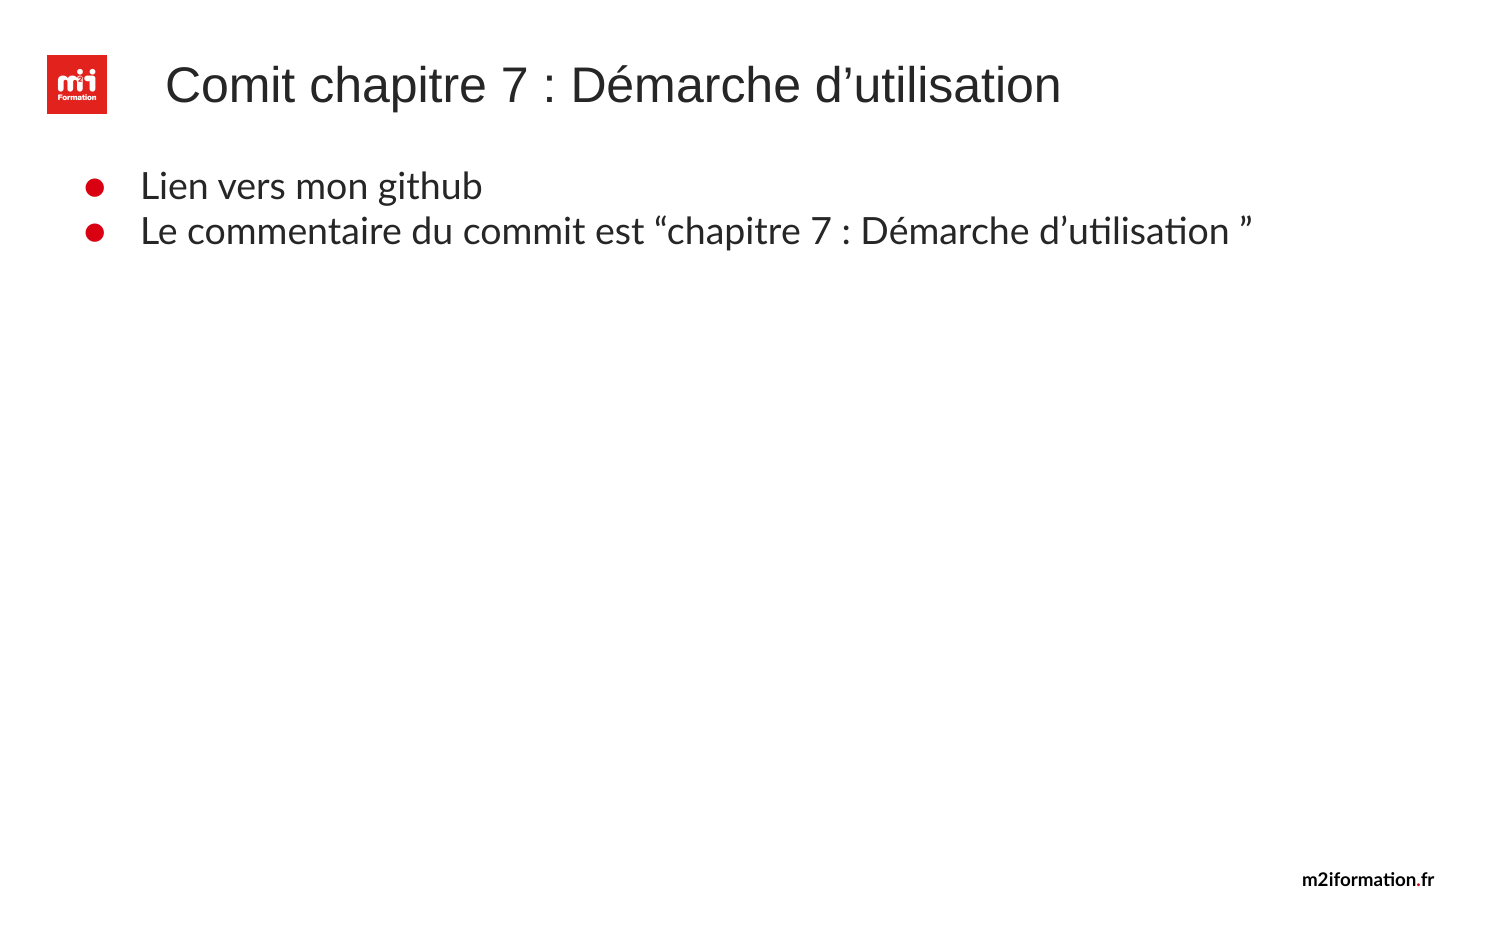

# Comit chapitre 7 : Démarche d’utilisation
Lien vers mon github
Le commentaire du commit est “chapitre 7 : Démarche d’utilisation ”